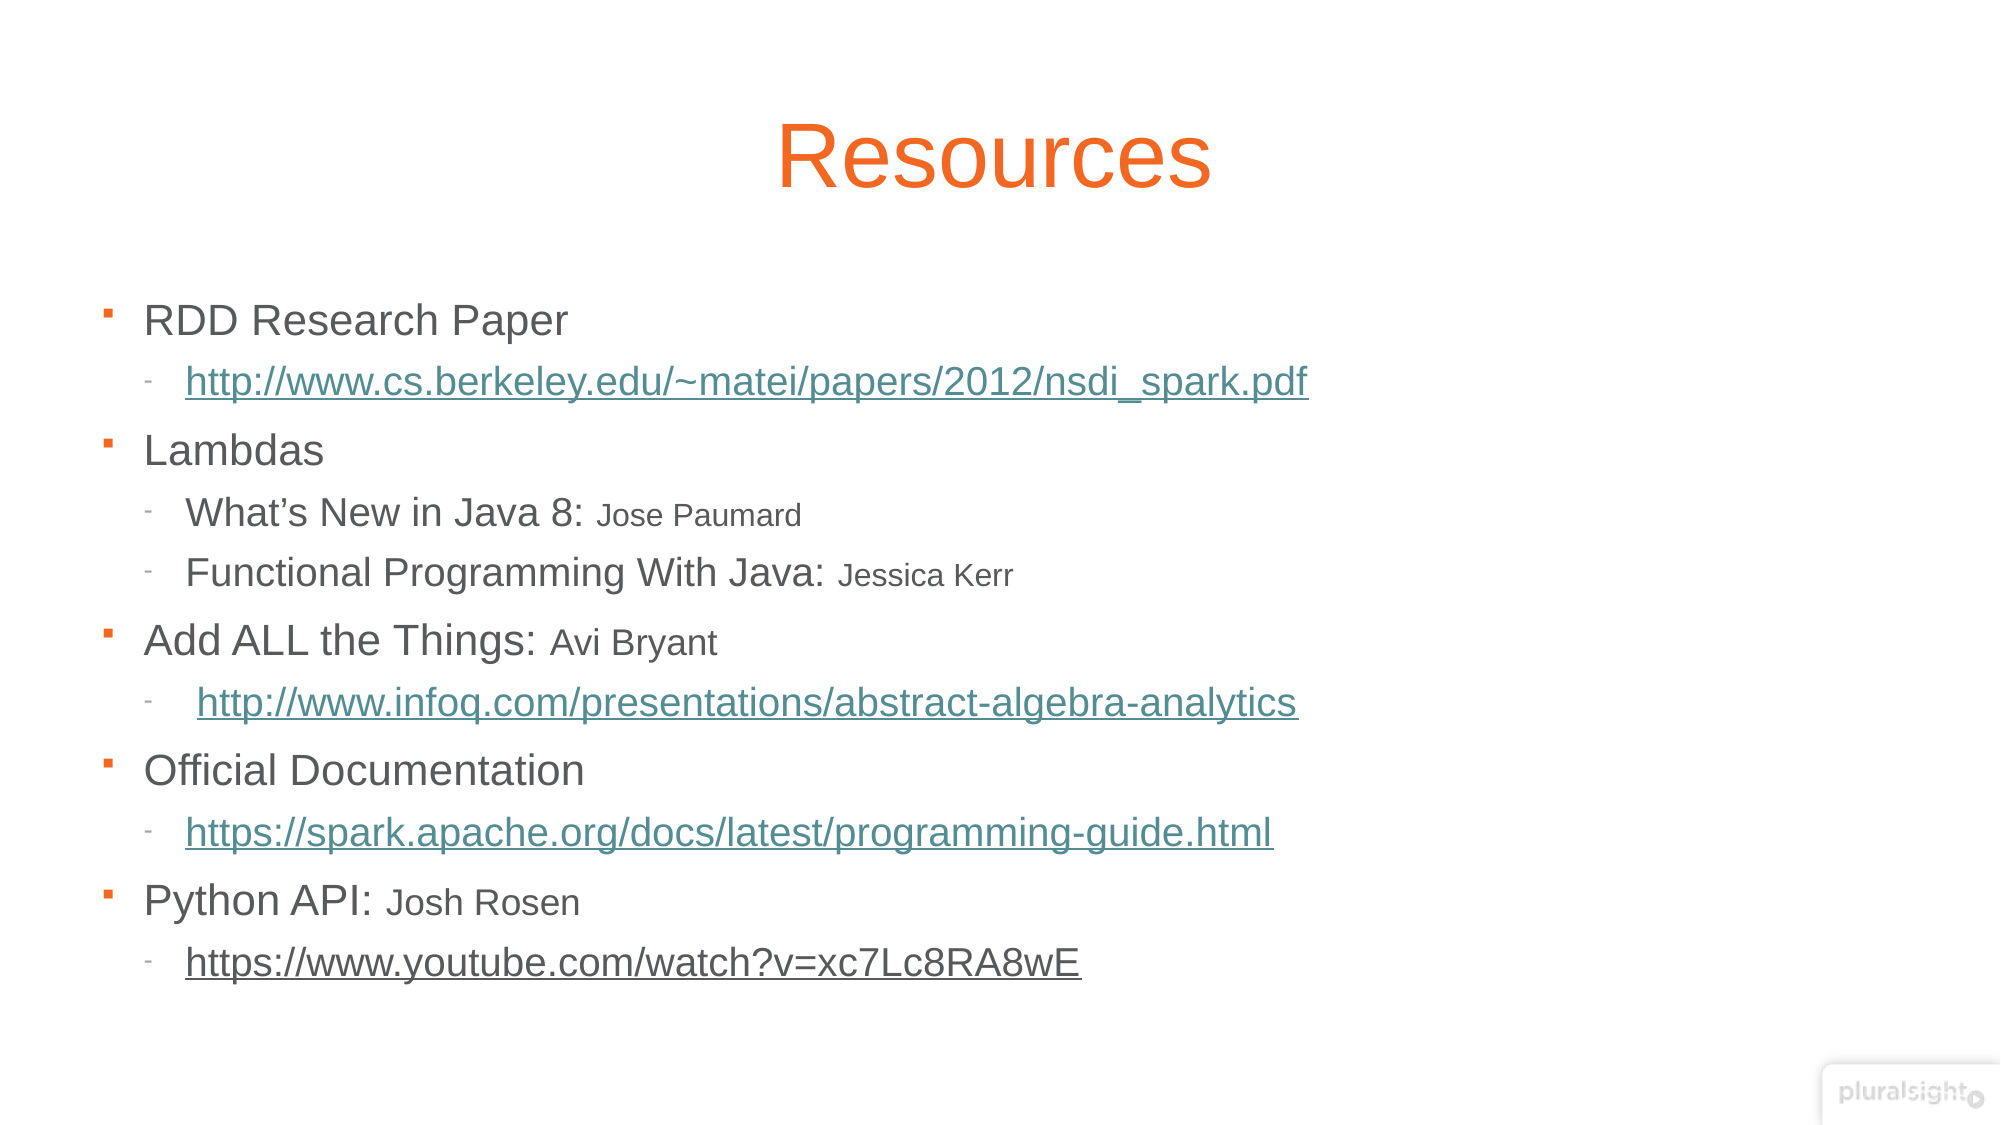

# Resources
RDD Research Paper
http://www.cs.berkeley.edu/~matei/papers/2012/nsdi_spark.pdf
Lambdas
What’s New in Java 8: Jose Paumard
Functional Programming With Java: Jessica Kerr
Add ALL the Things: Avi Bryant
 http://www.infoq.com/presentations/abstract-algebra-analytics
Official Documentation
https://spark.apache.org/docs/latest/programming-guide.html
Python API: Josh Rosen
https://www.youtube.com/watch?v=xc7Lc8RA8wE